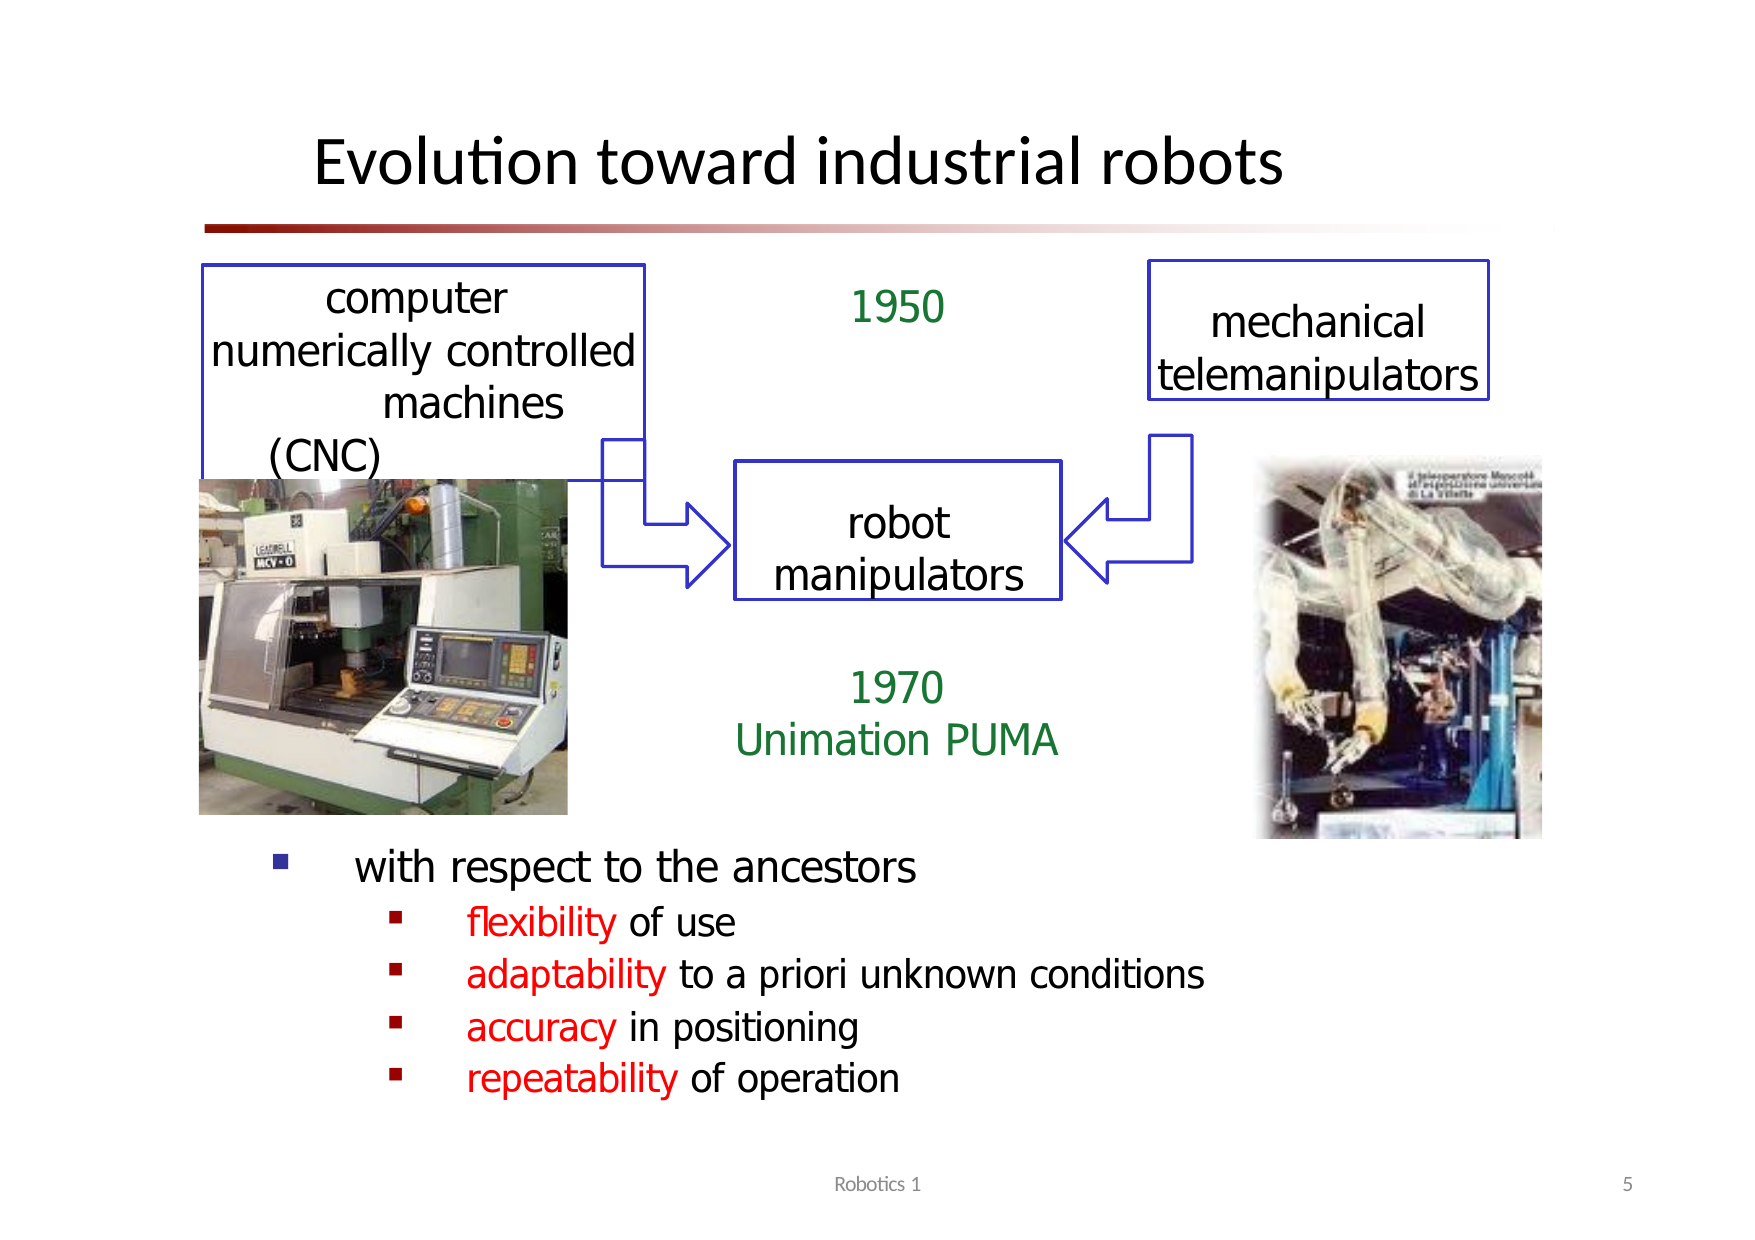

# Evolution toward industrial robots

mechanical  telemanipulators
computer  numerically controlled
machines (CNC)
1950

robot  manipulators

1970
Unimation PUMA

with respect to the ancestors
flexibility of use
adaptability to a priori unknown conditions
accuracy in positioning
repeatability of operation
Robotics 1
5